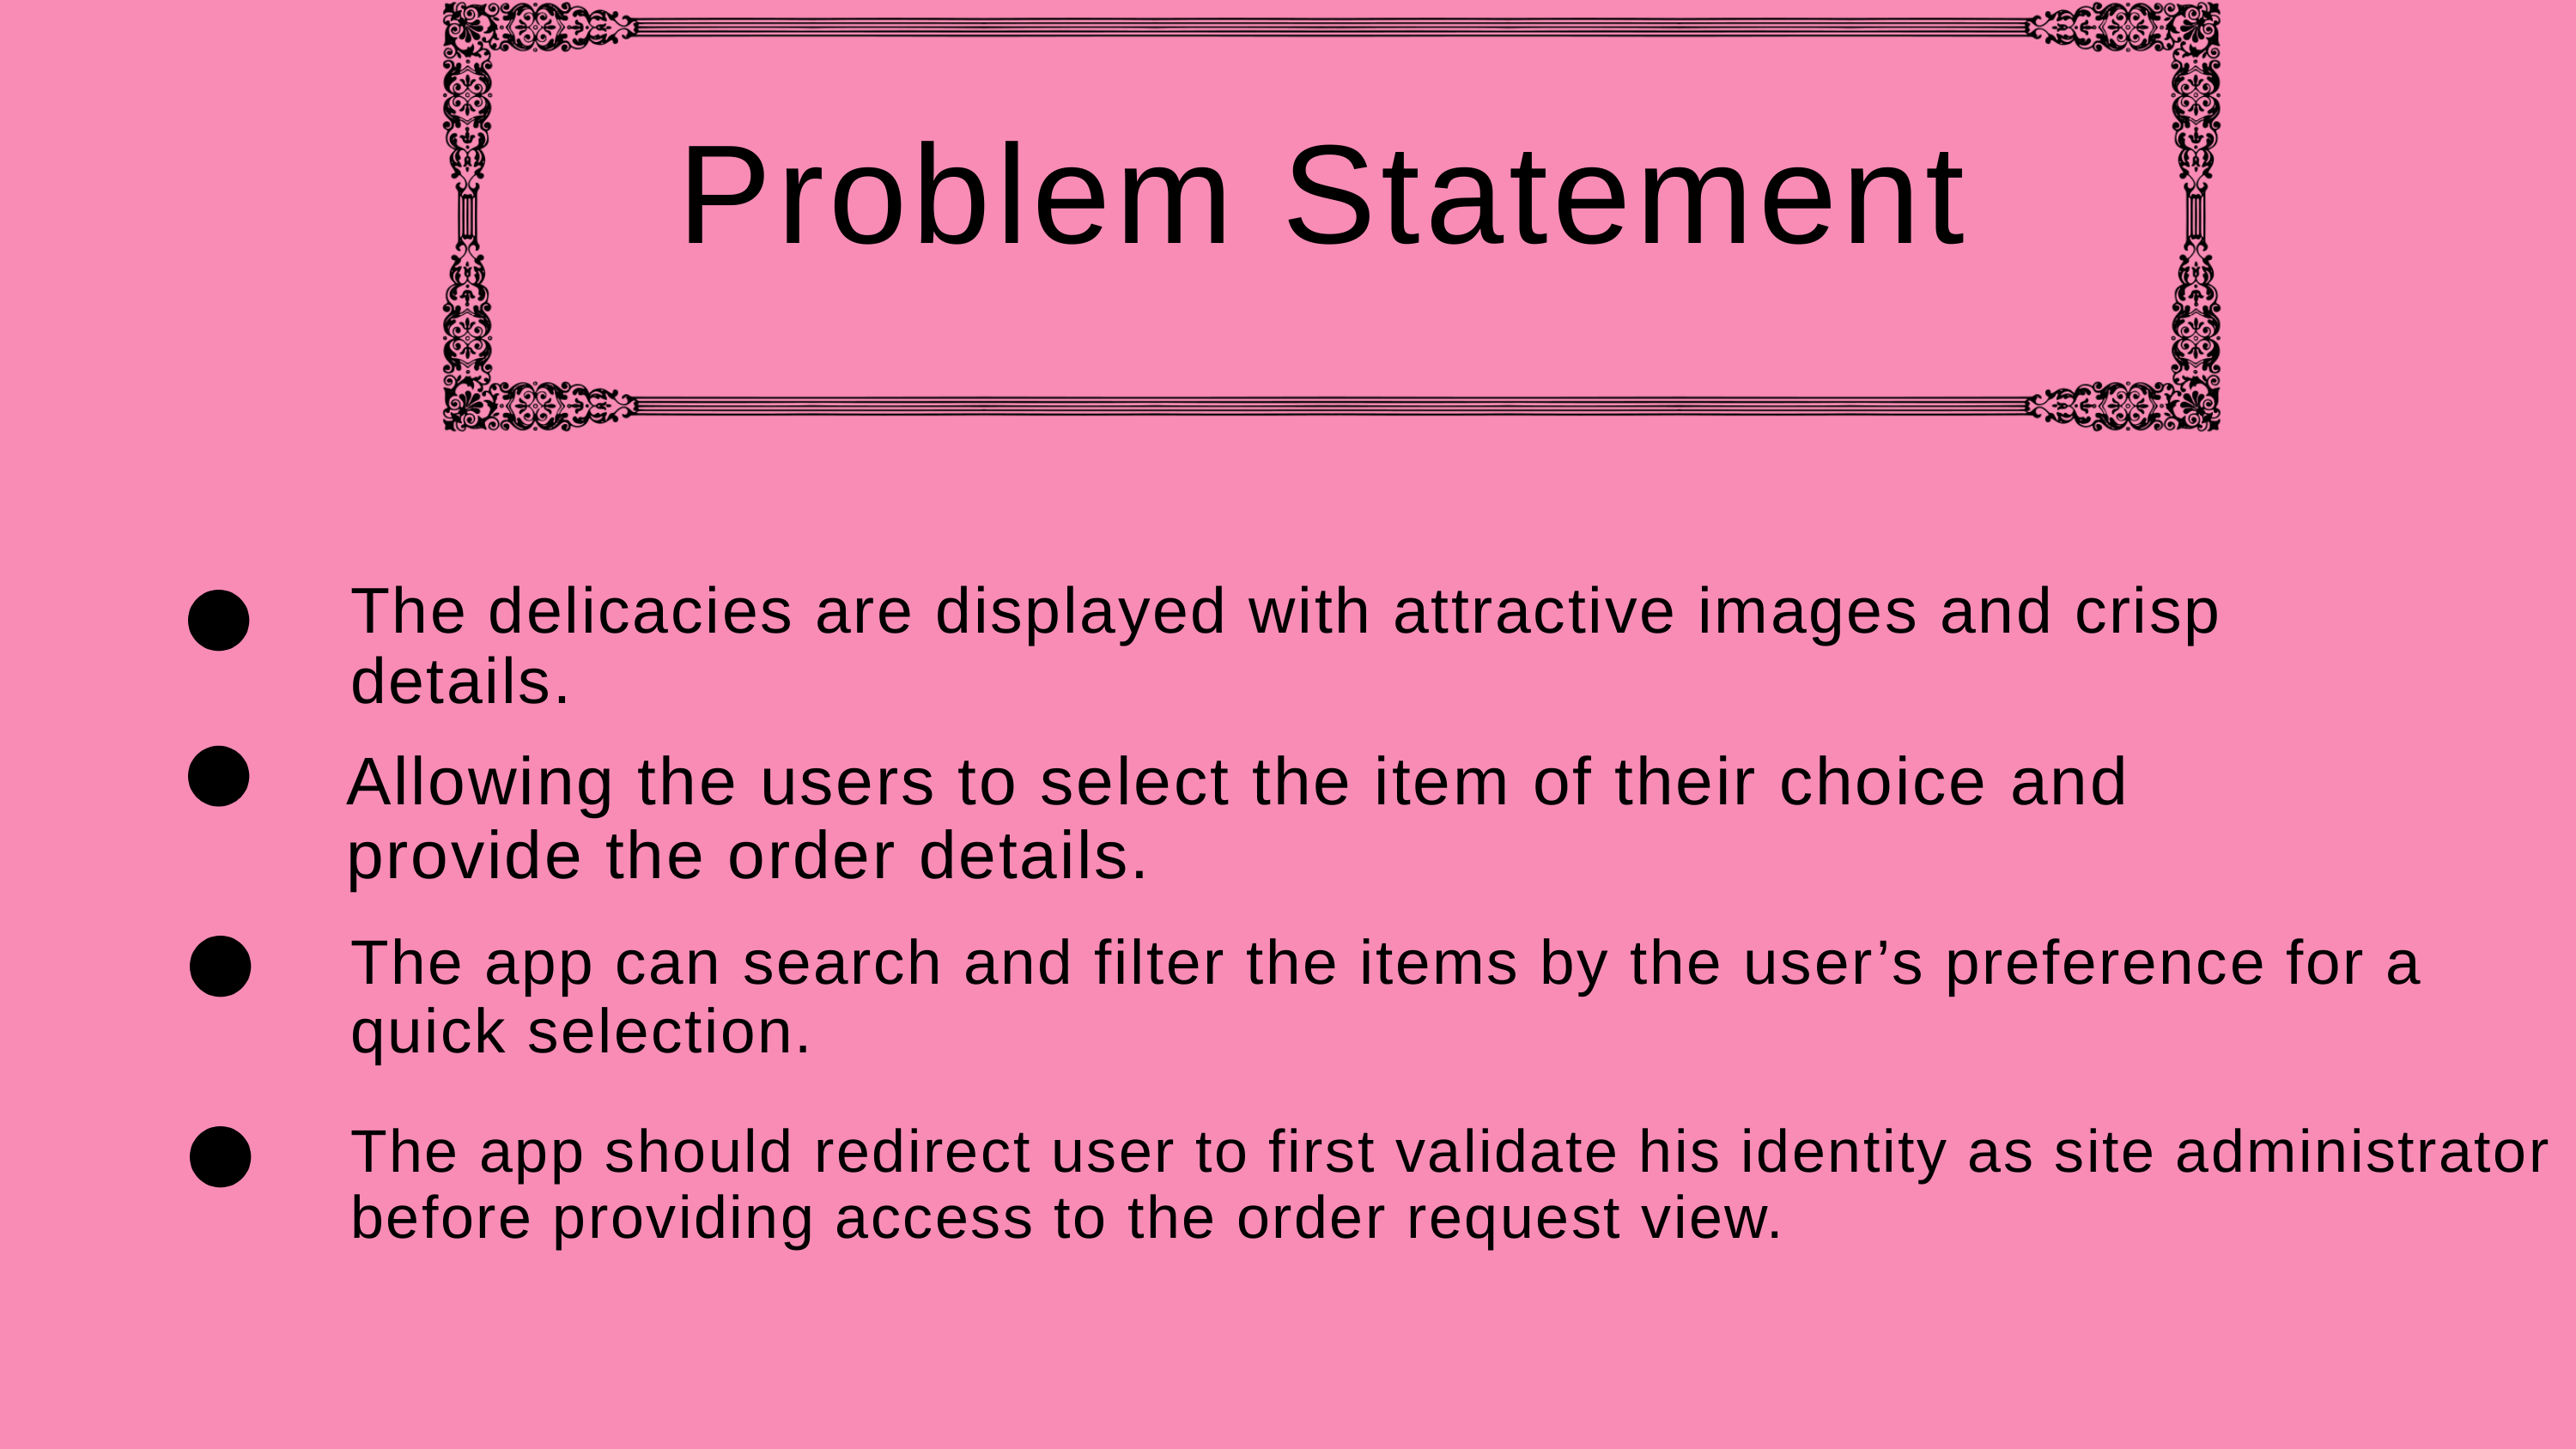

Problem Statement
The delicacies are displayed with attractive images and crisp details.

Allowing the users to select the item of their choice and provide the order details.

The app can search and filter the items by the user’s preference for a quick selection.

The app should redirect user to first validate his identity as site administrator before providing access to the order request view.